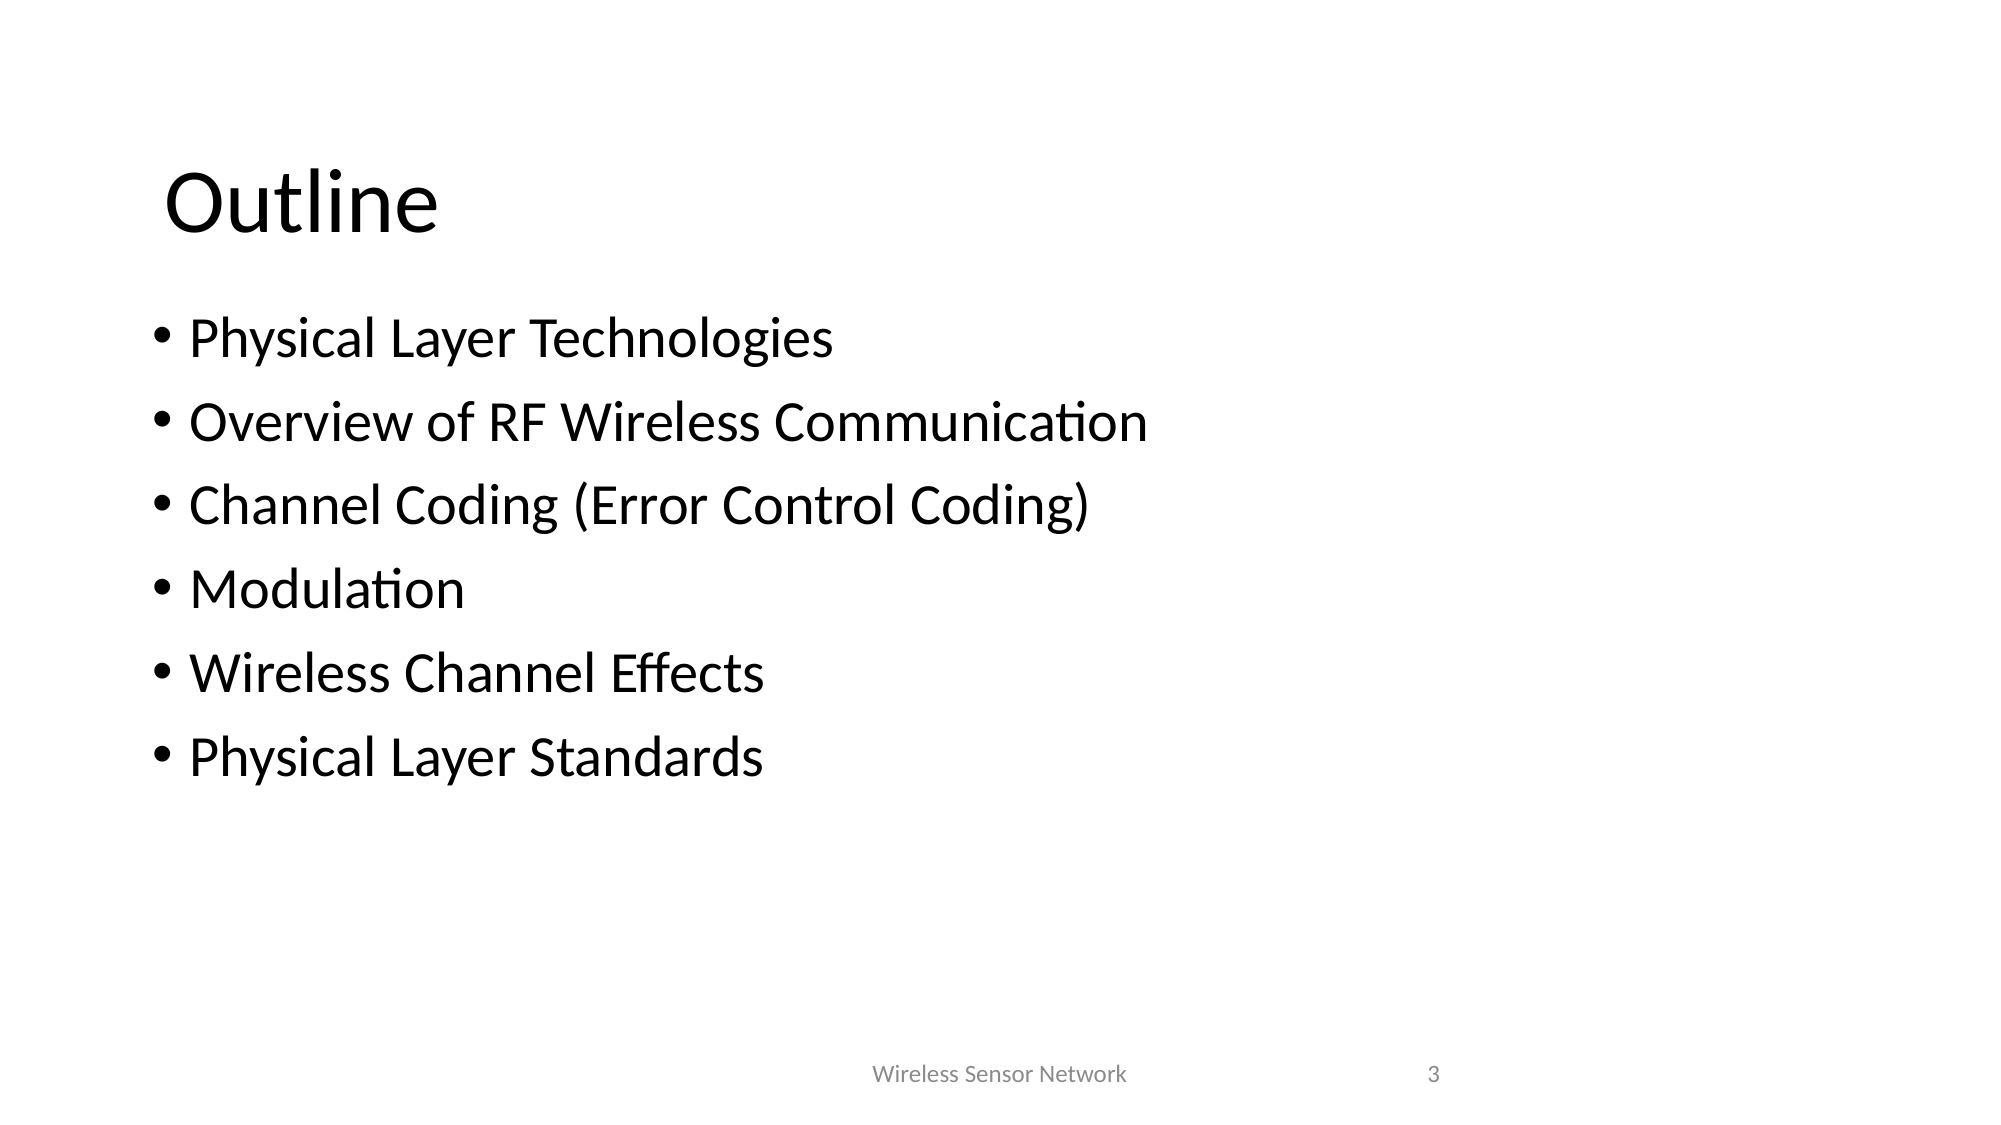

# Outline
Physical Layer Technologies
Overview of RF Wireless Communication
Channel Coding (Error Control Coding)
Modulation
Wireless Channel Effects
Physical Layer Standards
Wireless Sensor Network
3